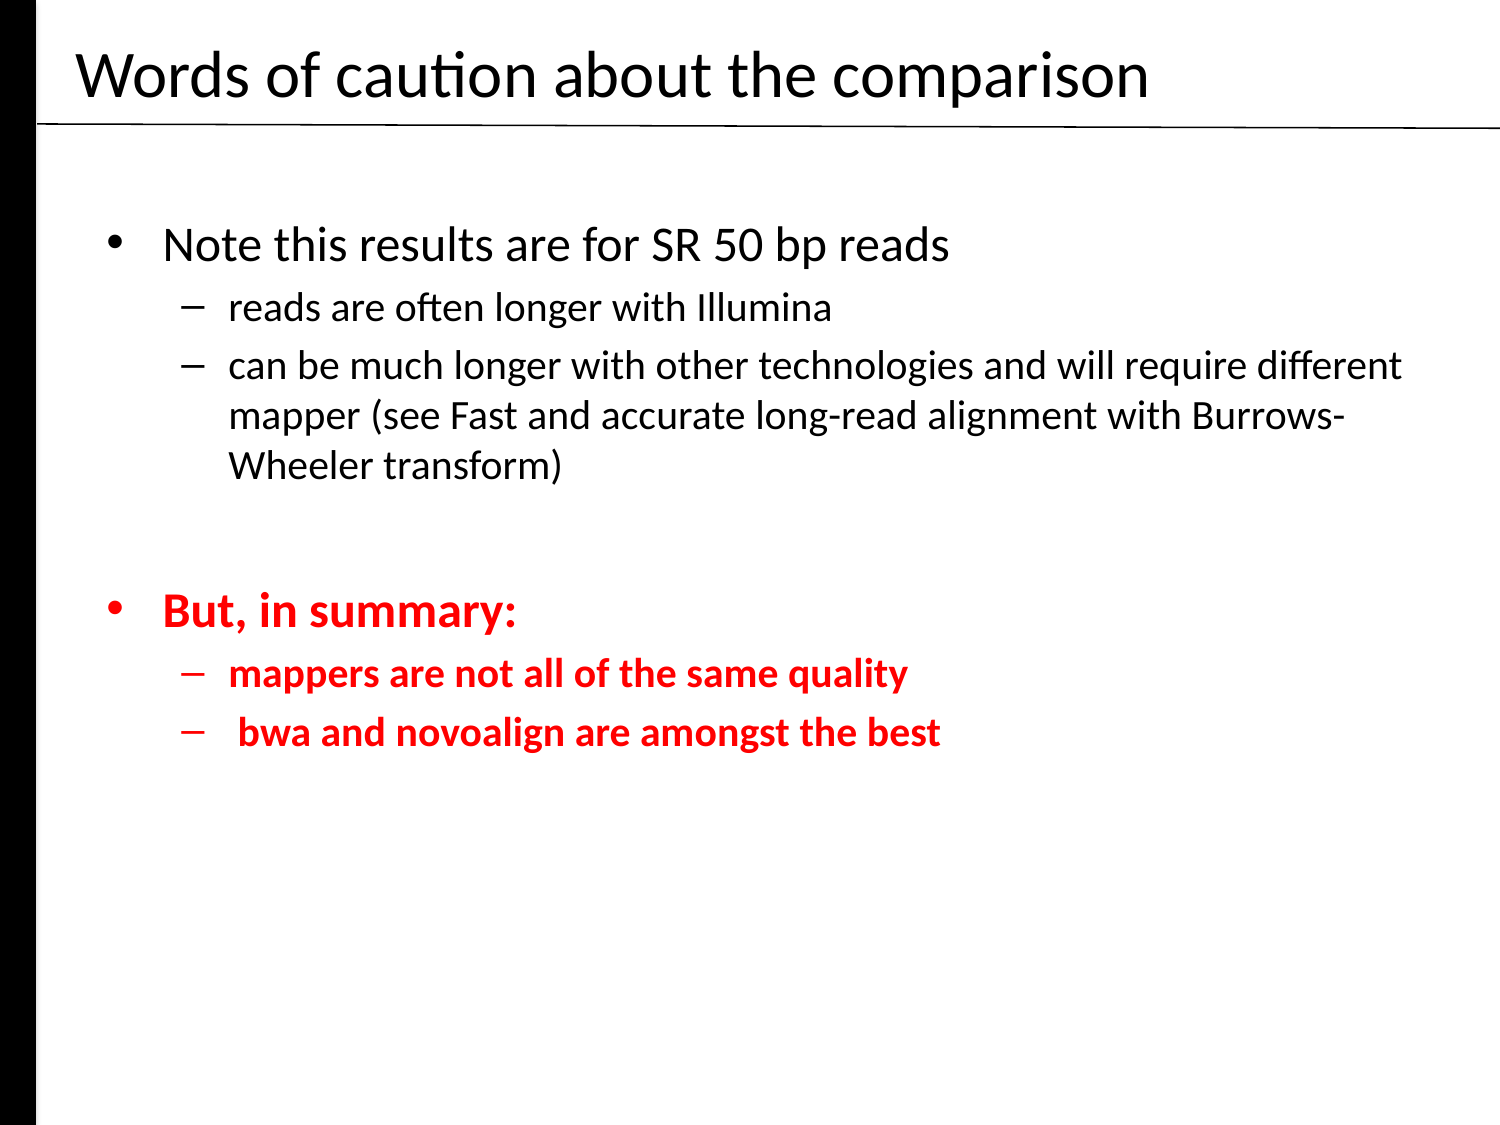

# Words of caution about the comparison
Note this results are for SR 50 bp reads
reads are often longer with Illumina
can be much longer with other technologies and will require different mapper (see Fast and accurate long-read alignment with Burrows-Wheeler transform)

But, in summary:
mappers are not all of the same quality
 bwa and novoalign are amongst the best